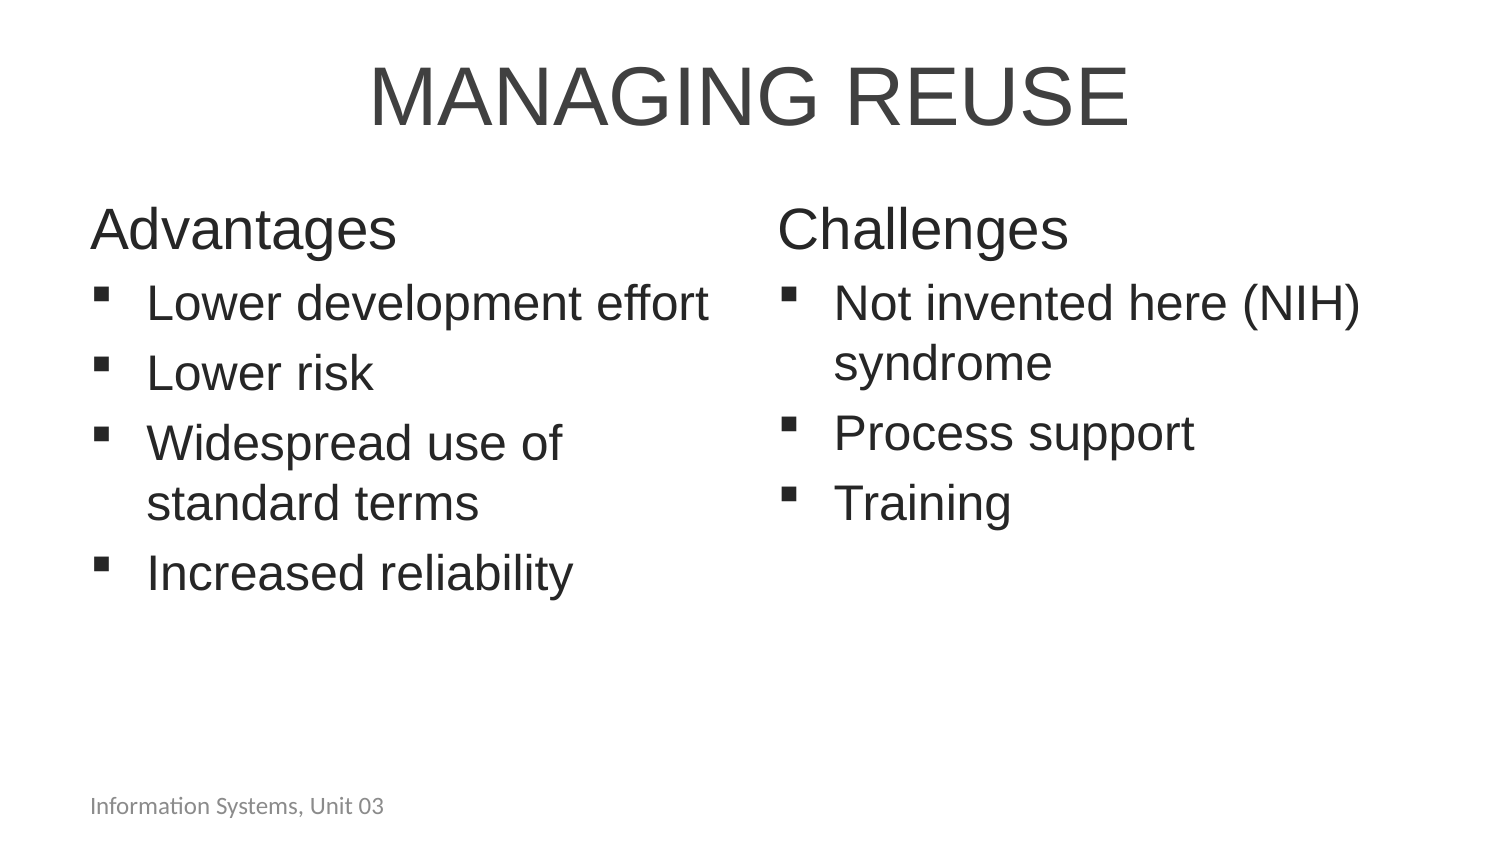

# Managing reuse
Advantages
Lower development effort
Lower risk
Widespread use of standard terms
Increased reliability
Challenges
Not invented here (NIH) syndrome
Process support
Training
Information Systems, Unit 03
147